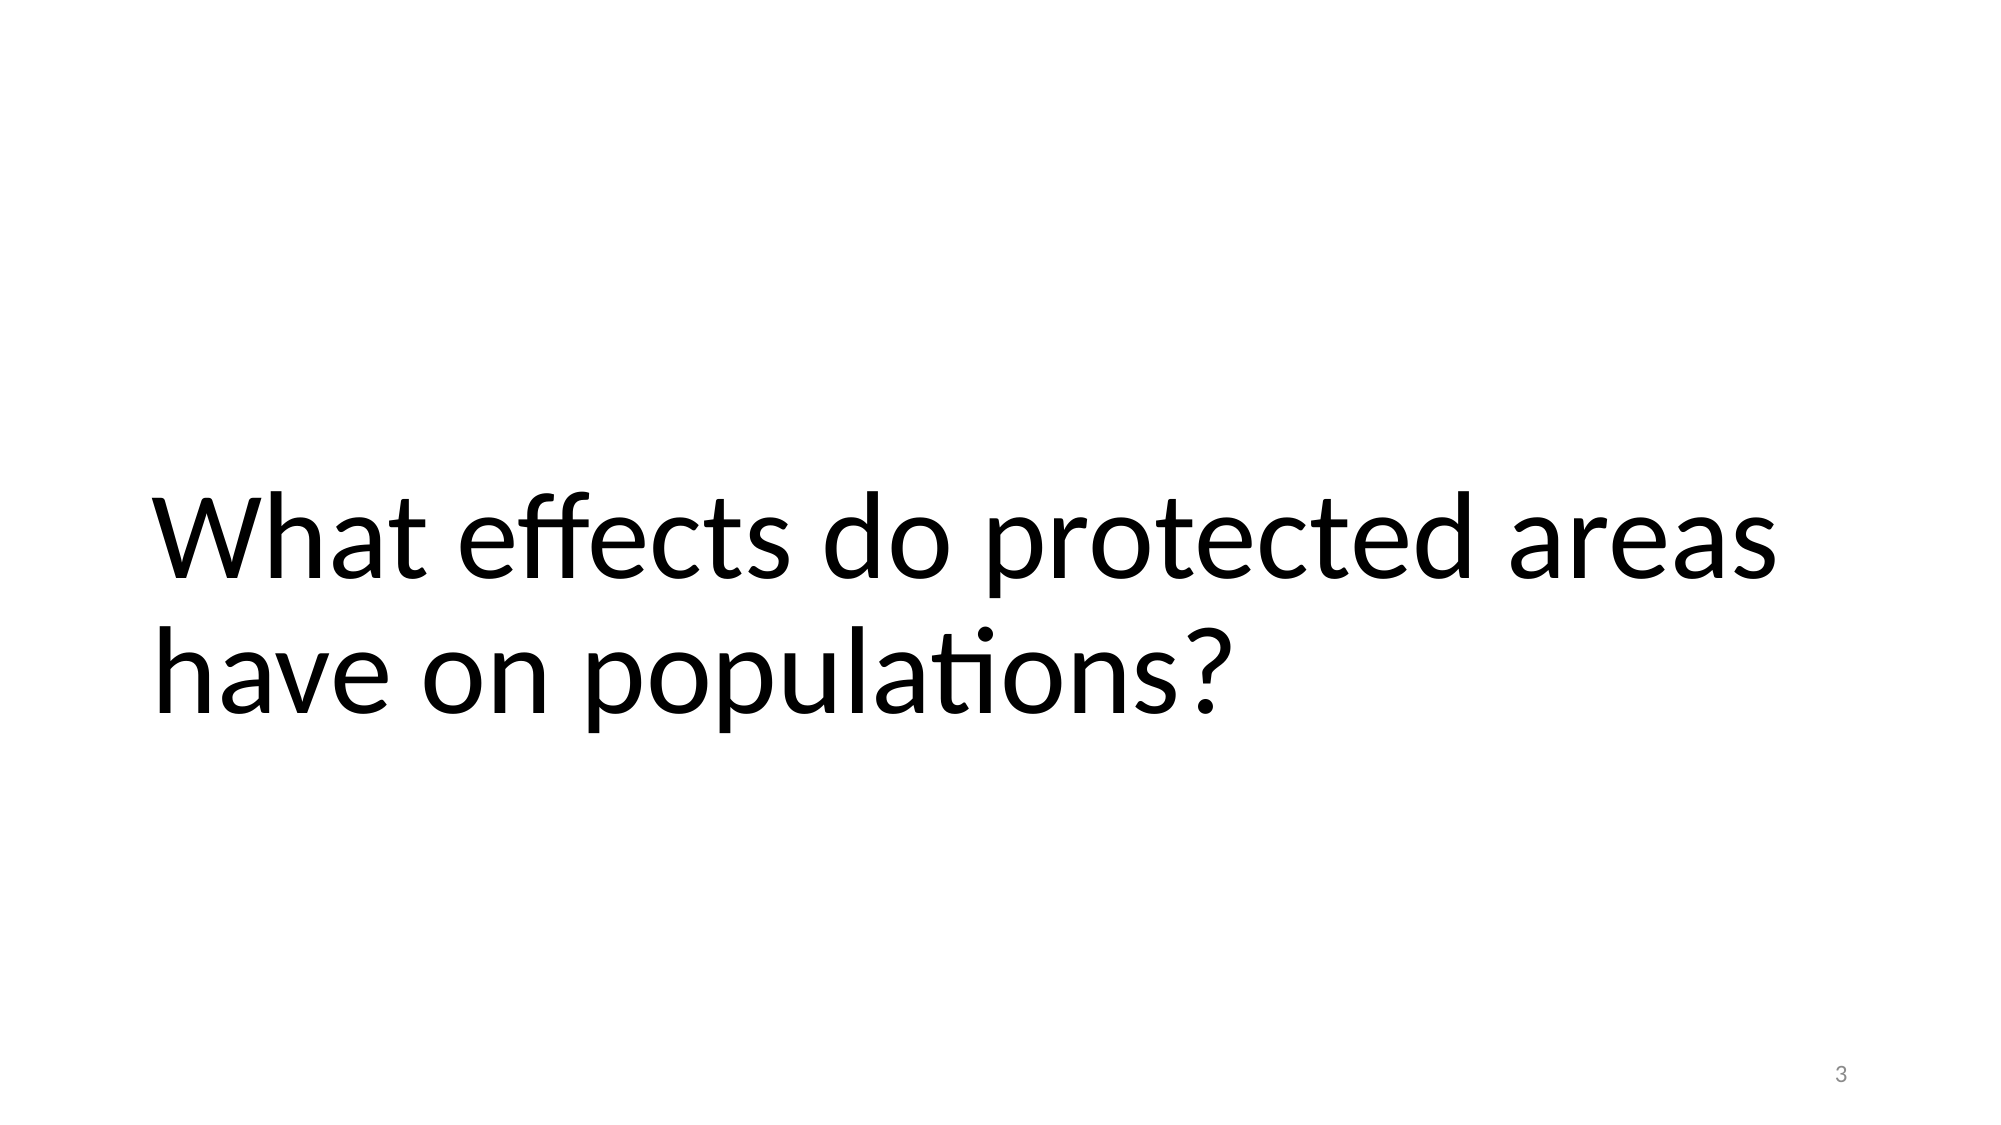

# What effects do protected areas have on populations?
3